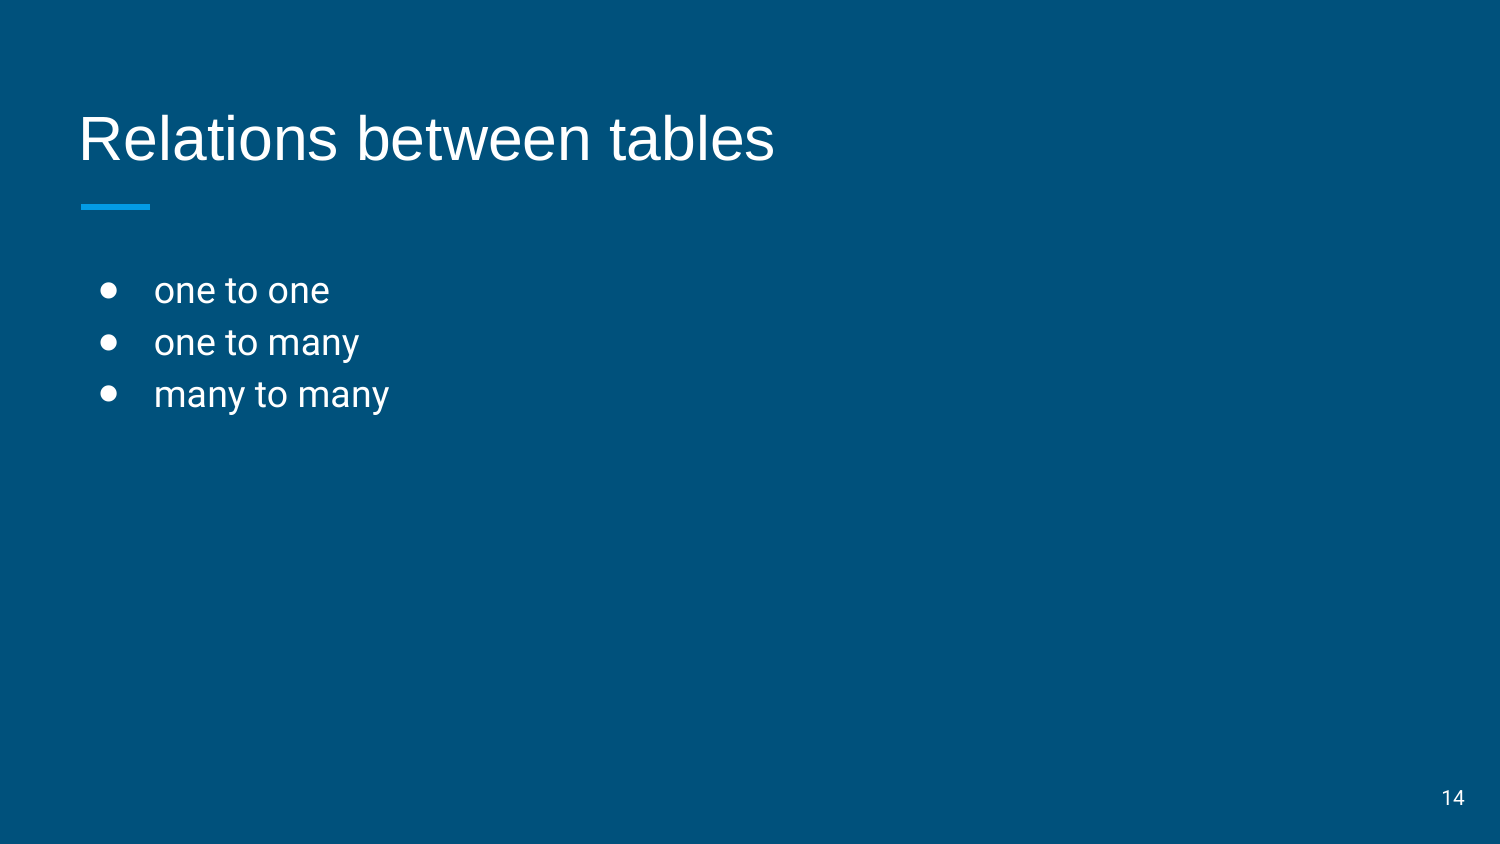

# Relations between tables
one to one
one to many
many to many
14